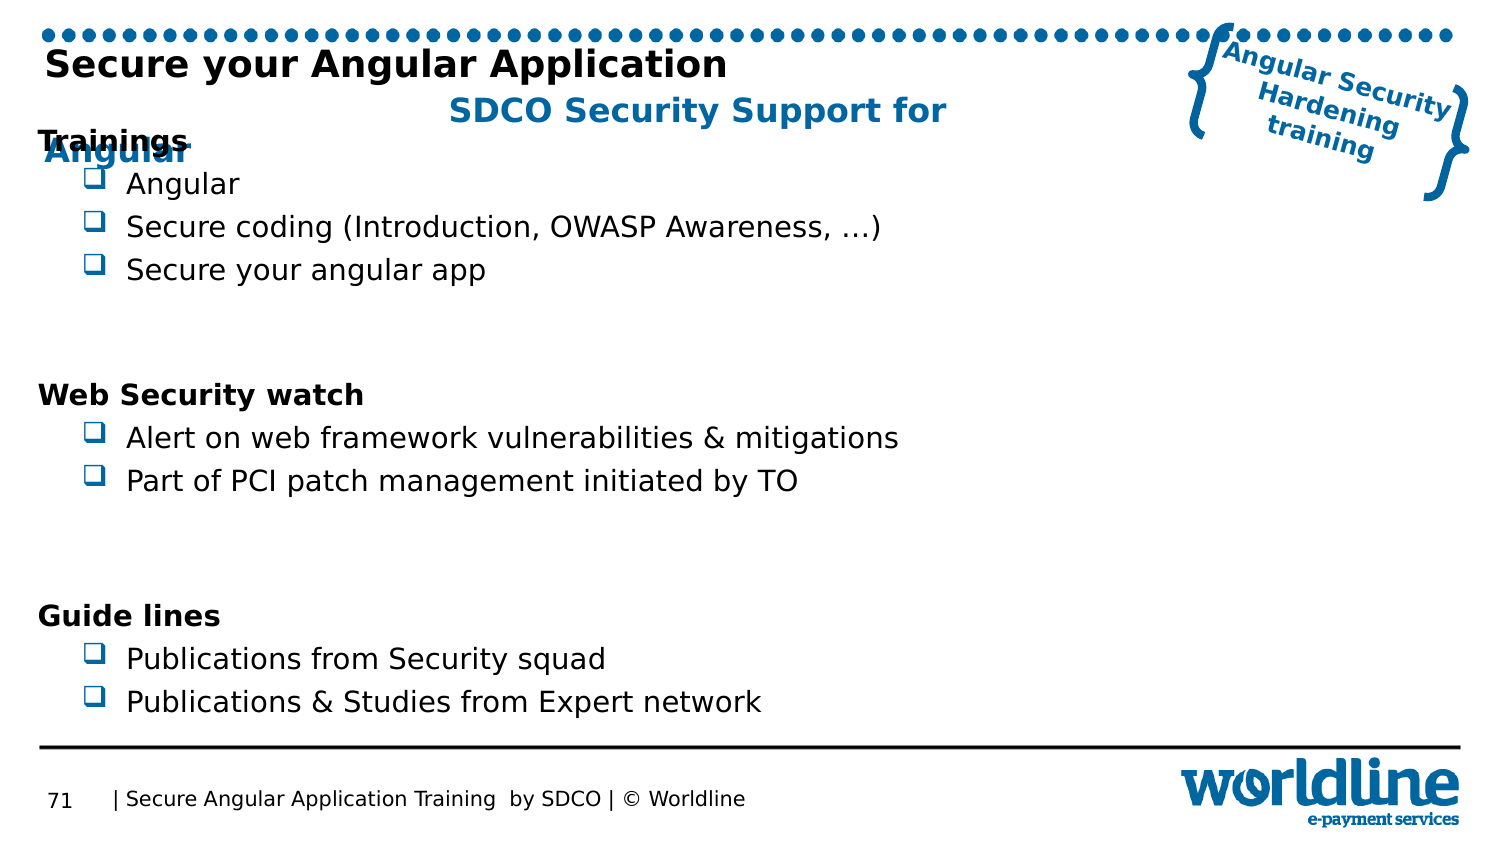

# Secure your Angular Application SDCO Security Support for Angular
Trainings
Angular
Secure coding (Introduction, OWASP Awareness, …)
Secure your angular app

Web Security watch
Alert on web framework vulnerabilities & mitigations
Part of PCI patch management initiated by TO

Guide lines
Publications from Security squad
Publications & Studies from Expert network
71